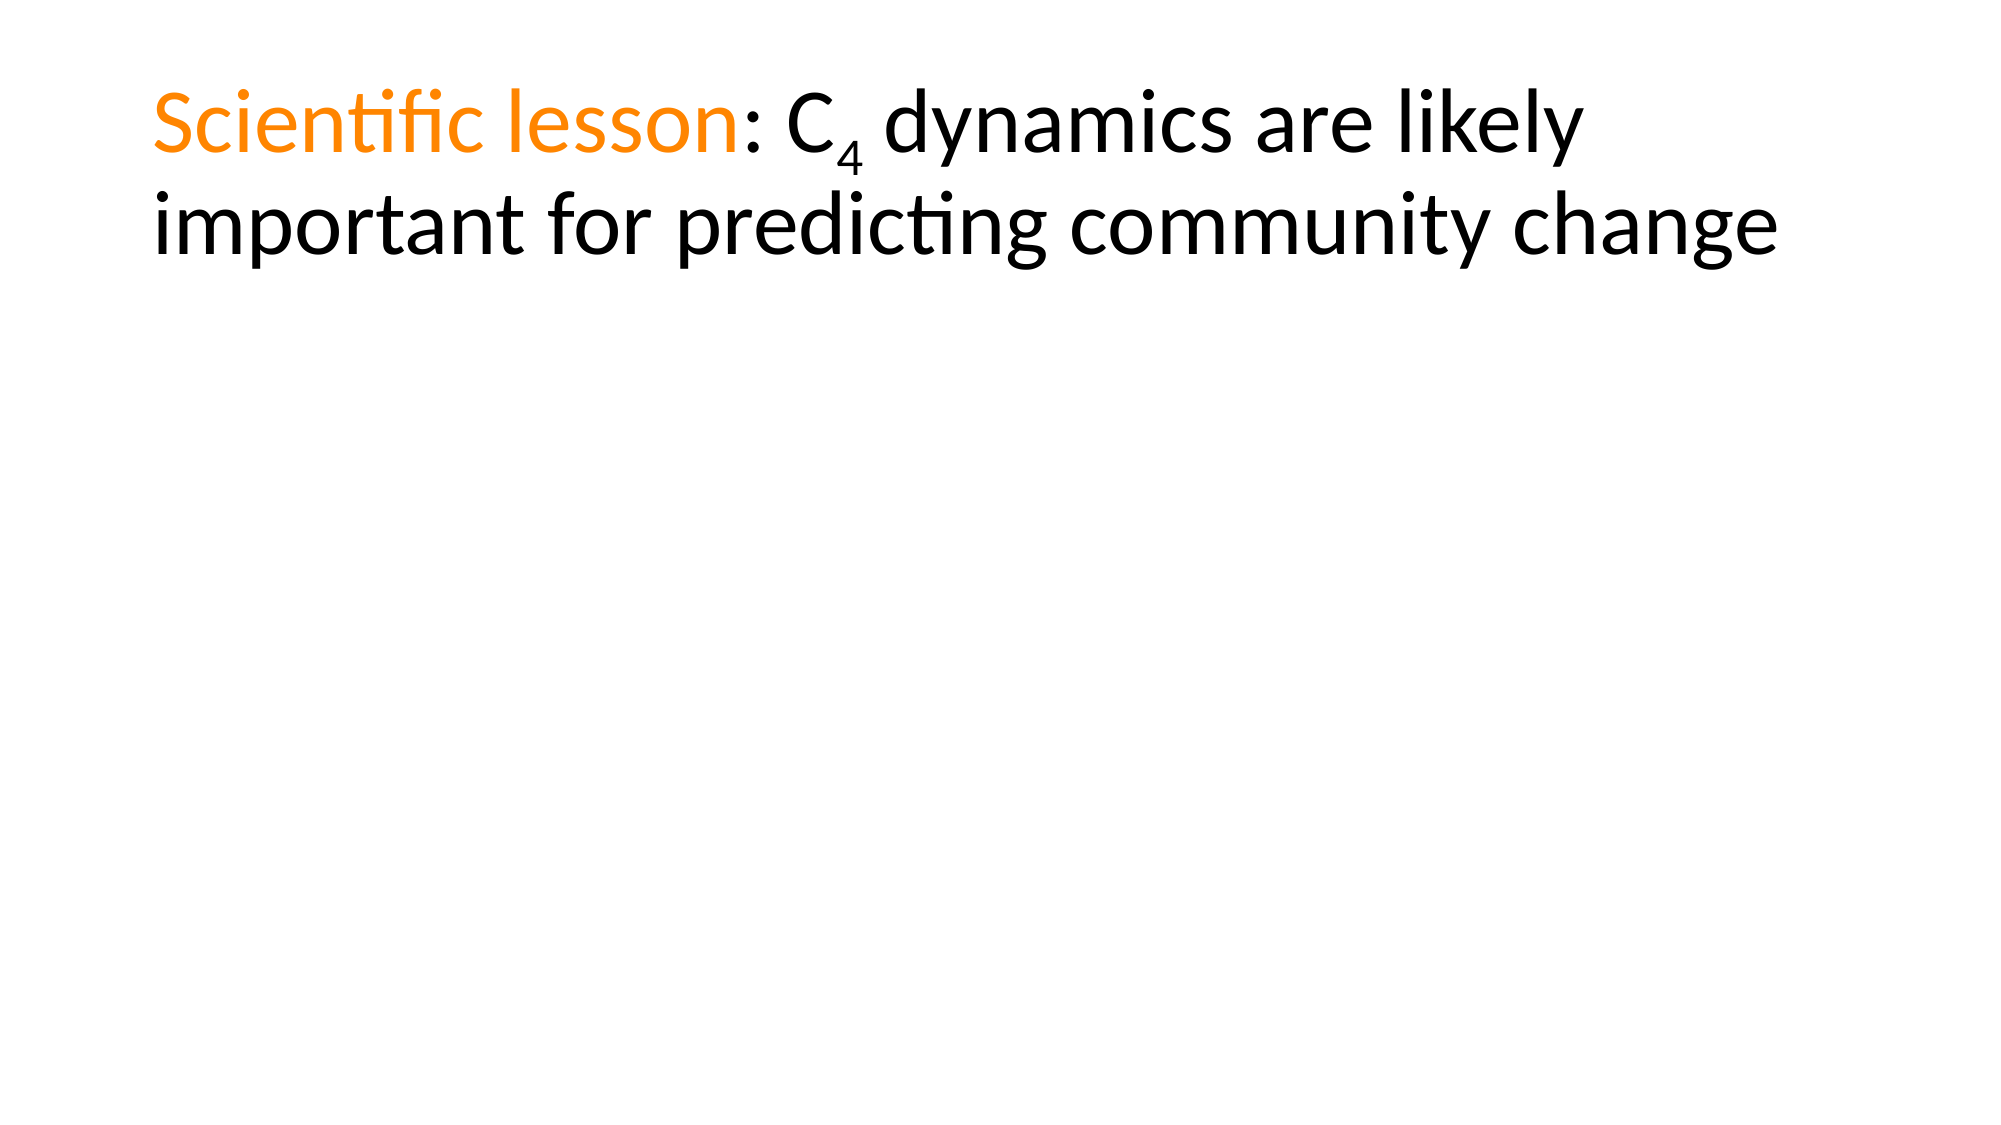

# Scientific lesson: C4 dynamics are likely important for predicting community change